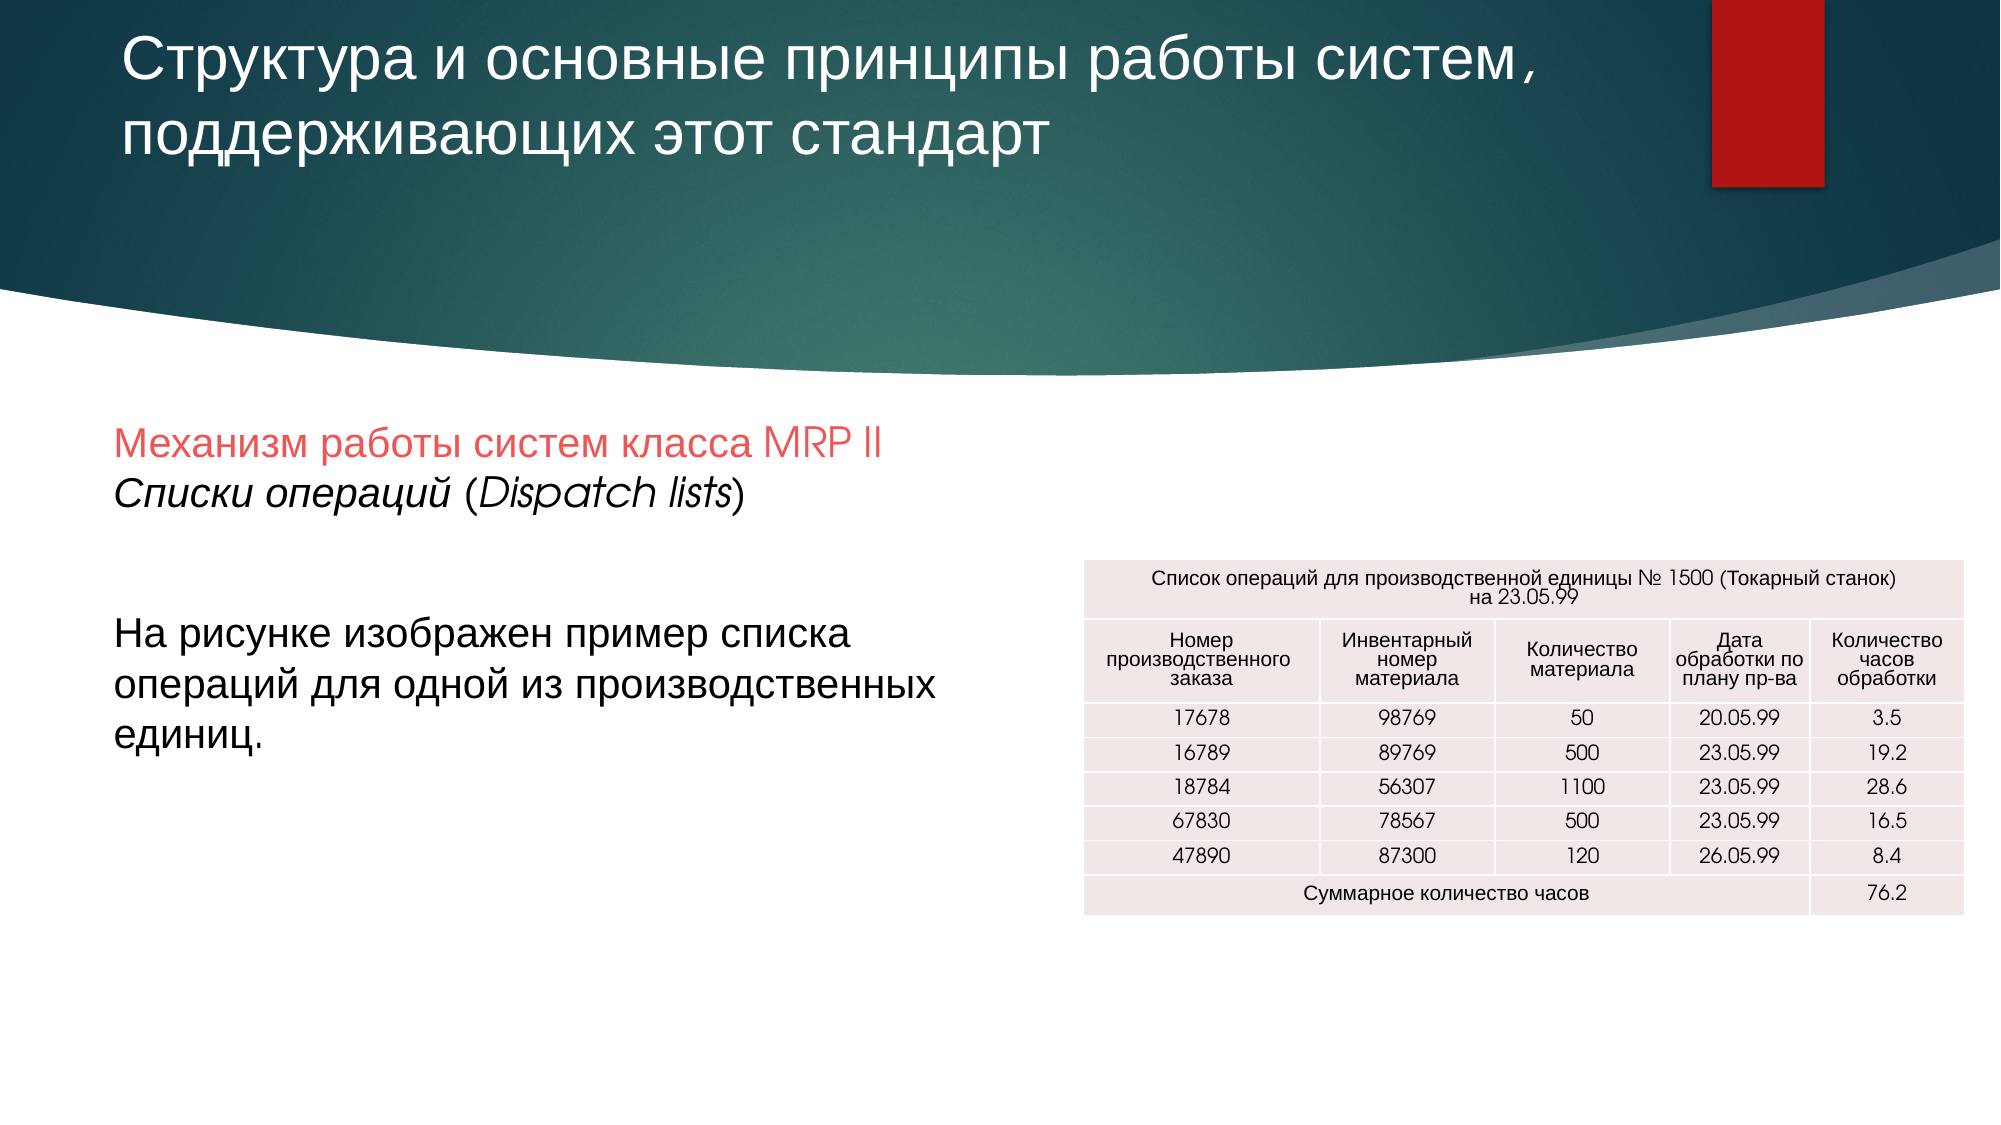

# Структура и основные принципы работы систем, поддерживающих этот стандарт

Механизм работы систем класса MRP II
Списки операций (Dispatch lists)
| Список операций для производственной единицы № 1500 (Токарный станок) на 23.05.99 |  |  |  |  |
| --- | --- | --- | --- | --- |
| Номер производственного заказа | Инвентарный номер материала | Количество материала | Дата обработки по плану пр-ва | Количество часов обработки |
| 17678 | 98769 | 50 | 20.05.99 | 3.5 |
| 16789 | 89769 | 500 | 23.05.99 | 19.2 |
| 18784 | 56307 | 1100 | 23.05.99 | 28.6 |
| 67830 | 78567 | 500 | 23.05.99 | 16.5 |
| 47890 | 87300 | 120 | 26.05.99 | 8.4 |
| Суммарное количество часов |  |  |  | 76.2 |
На рисунке изображен пример списка операций для одной из производственных единиц.